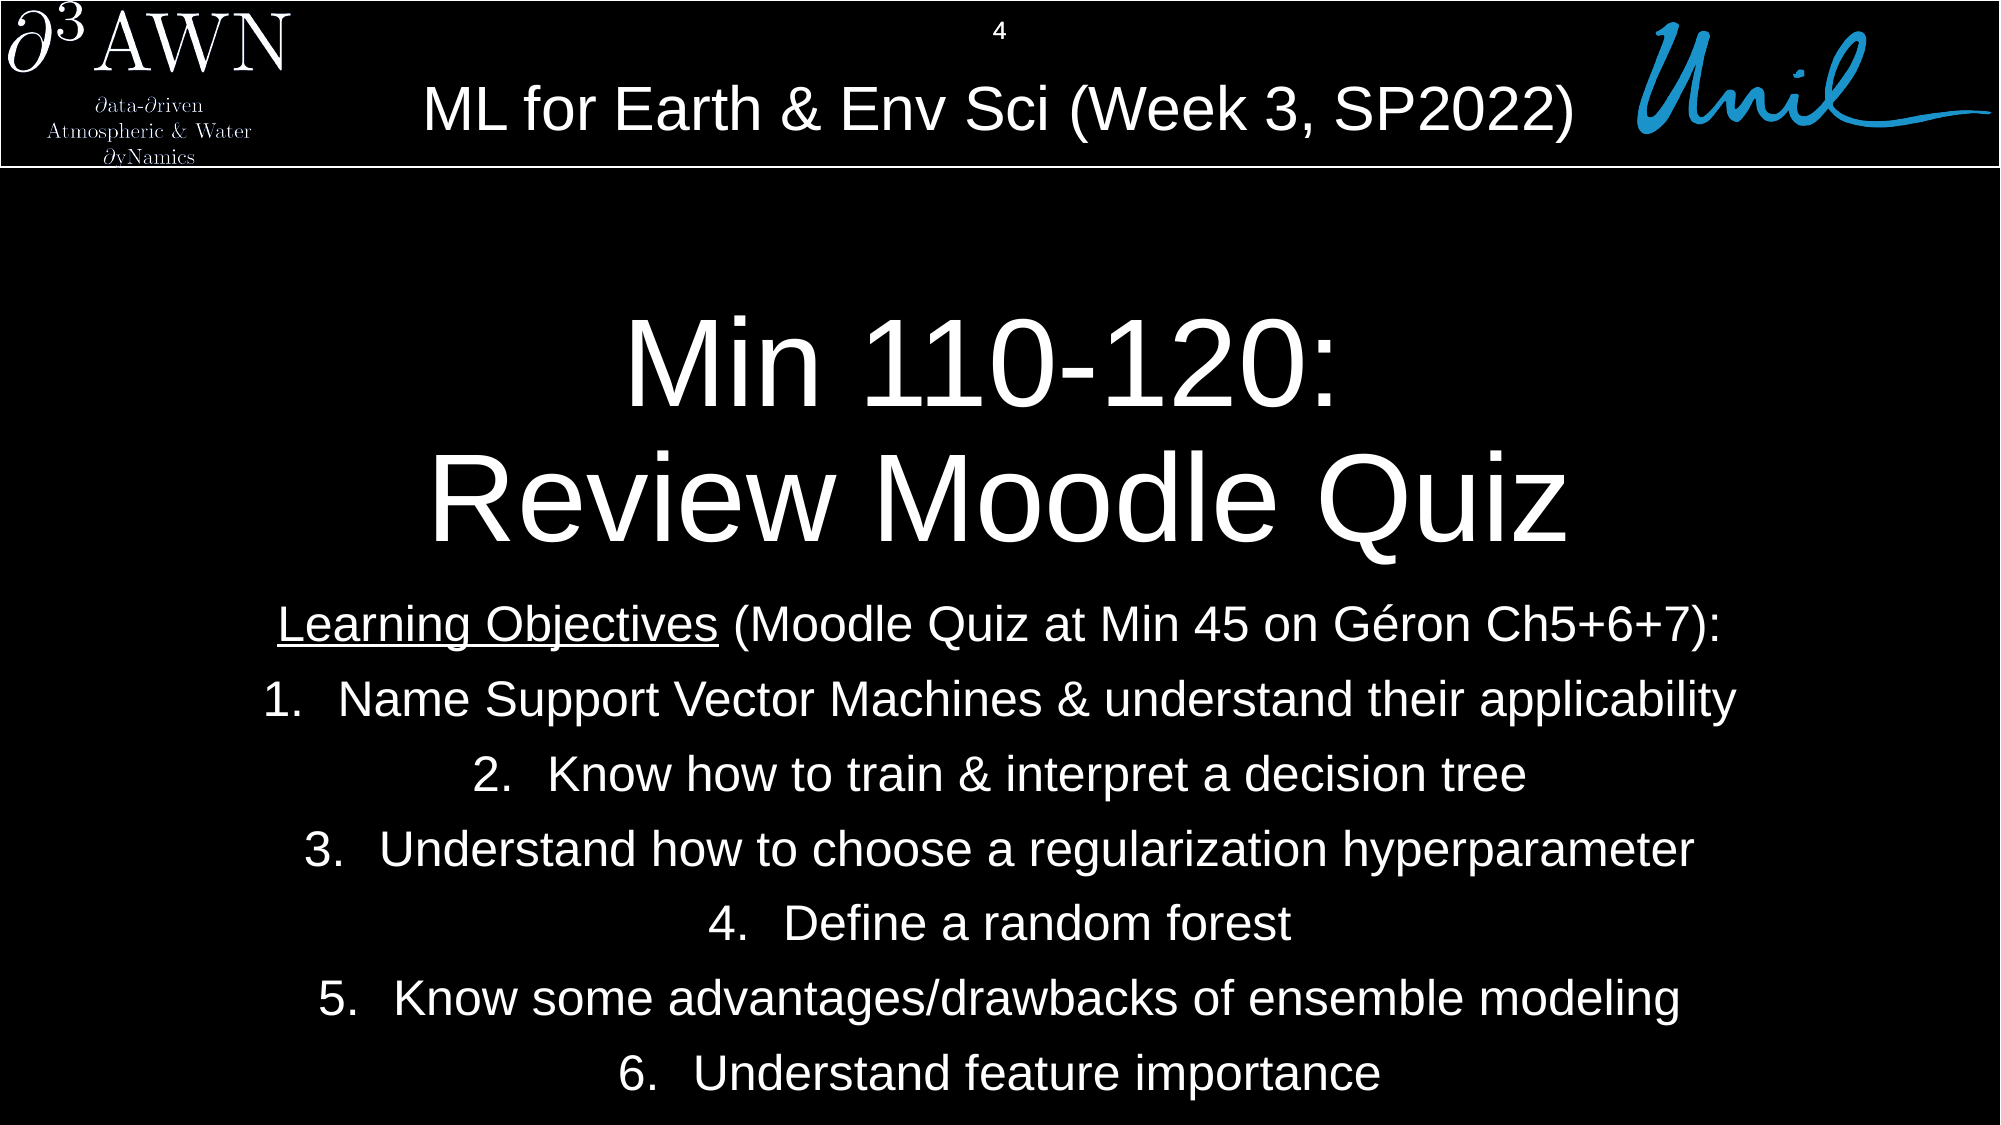

4
# Min 110-120: Review Moodle Quiz
Learning Objectives (Moodle Quiz at Min 45 on Géron Ch5+6+7):
Name Support Vector Machines & understand their applicability
Know how to train & interpret a decision tree
Understand how to choose a regularization hyperparameter
Define a random forest
Know some advantages/drawbacks of ensemble modeling
Understand feature importance